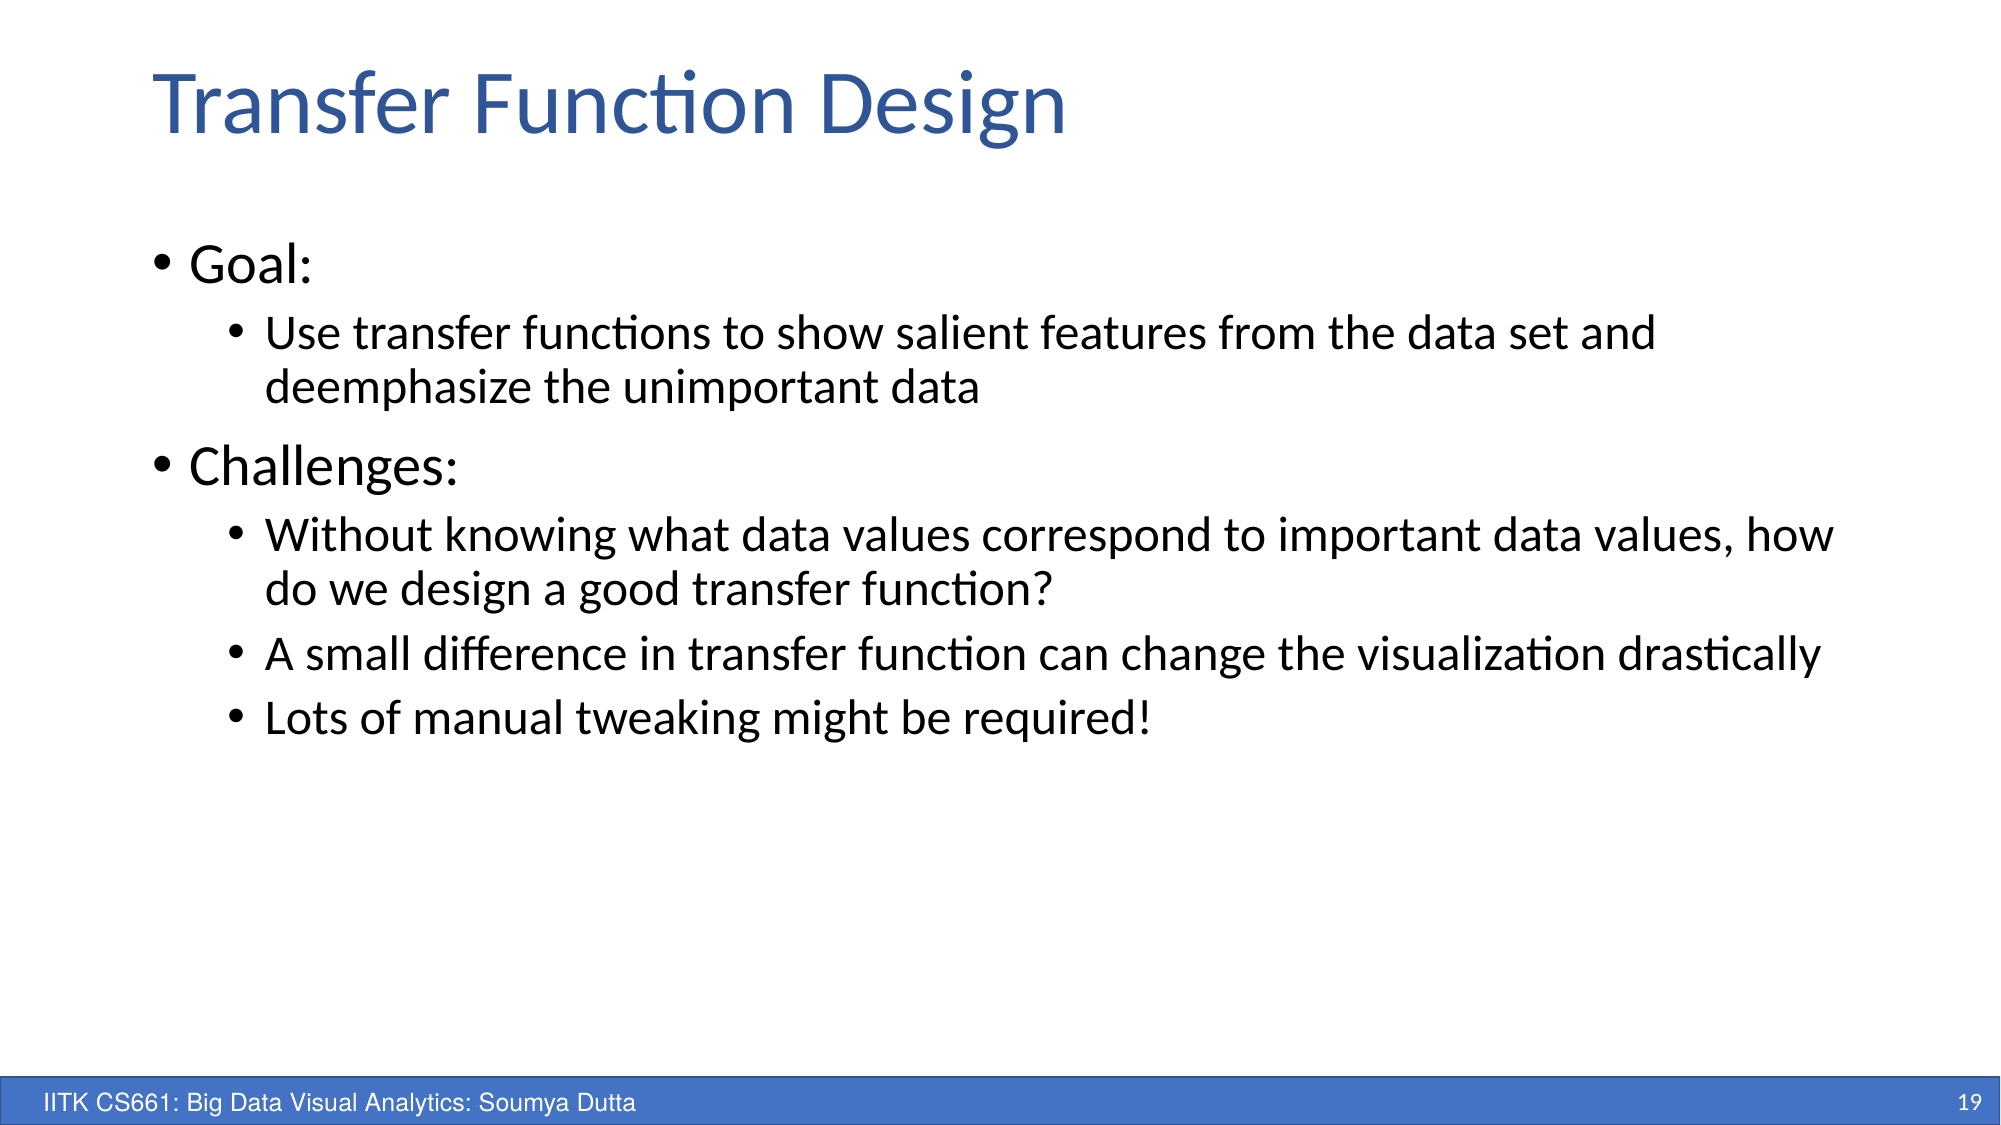

# Transfer Function Design
Goal:
Use transfer functions to show salient features from the data set and deemphasize the unimportant data
Challenges:
Without knowing what data values correspond to important data values, how do we design a good transfer function?
A small difference in transfer function can change the visualization drastically
Lots of manual tweaking might be required!